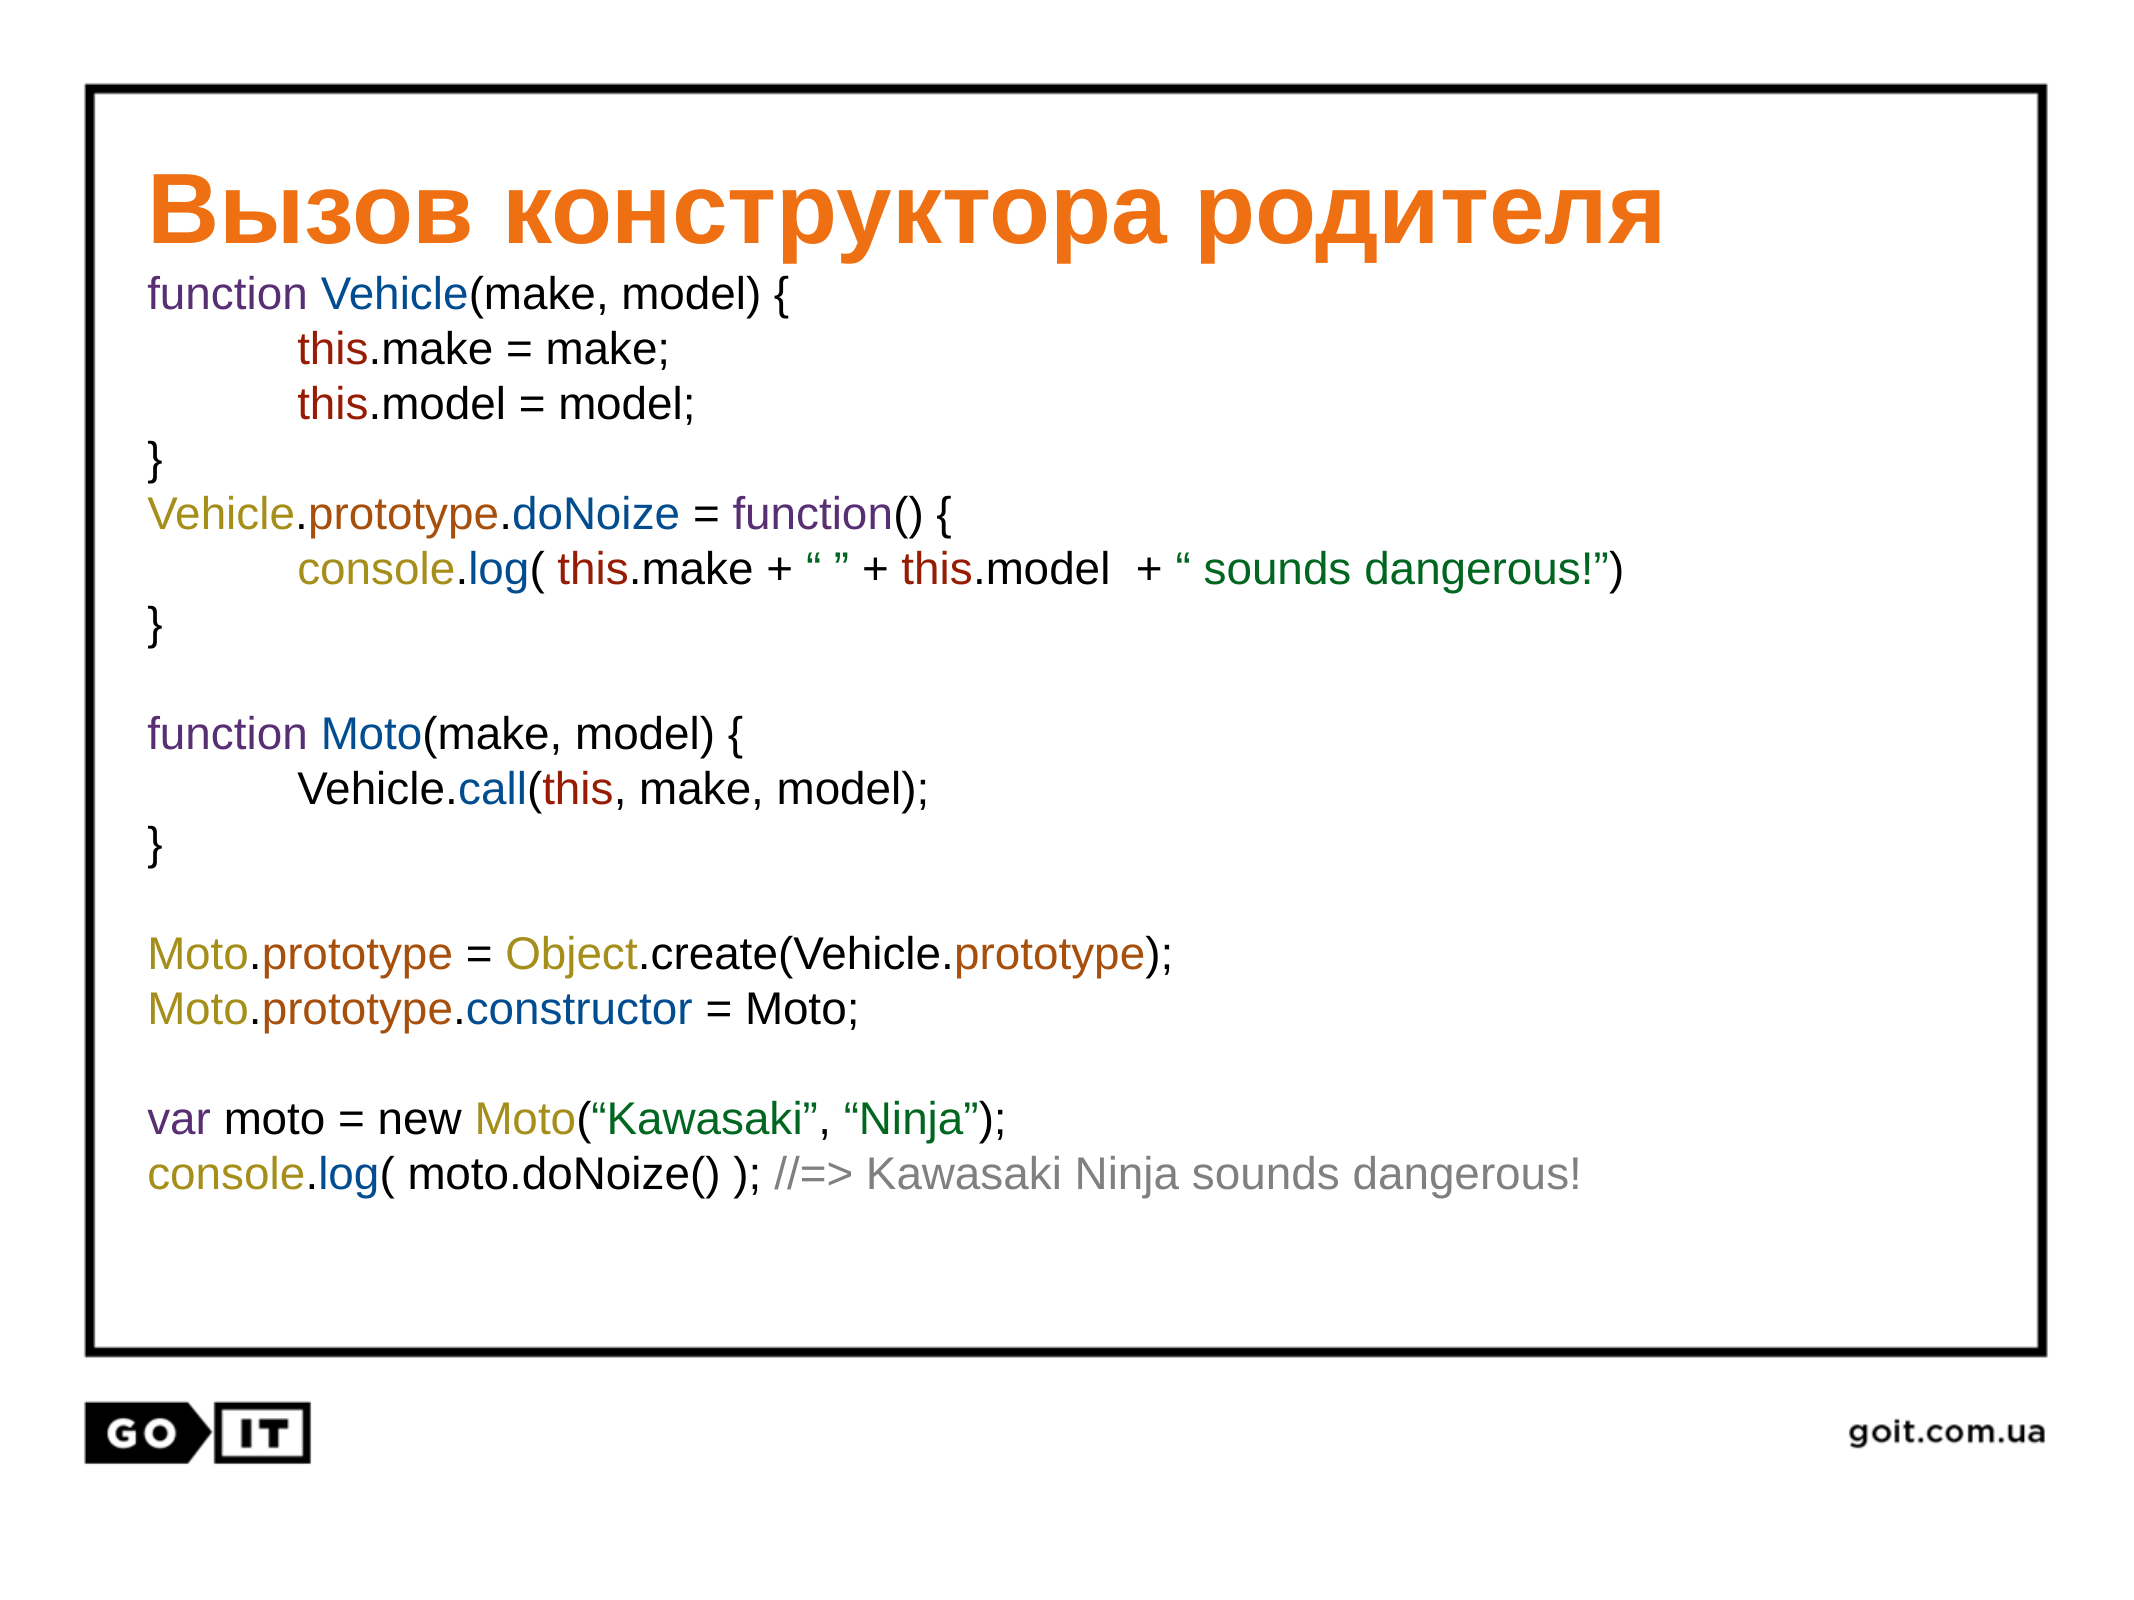

# Вызов конструктора родителя
function Vehicle(make, model) {
	this.make = make;
	this.model = model;
}
Vehicle.prototype.doNoize = function() {
	console.log( this.make + “ ” + this.model  + “ sounds dangerous!”)
}

function Moto(make, model) {
	Vehicle.call(this, make, model);
}

Moto.prototype = Object.create(Vehicle.prototype);
Moto.prototype.constructor = Moto;

var moto = new Moto(“Kawasaki”, “Ninja”);
console.log( moto.doNoize() ); //=> Kawasaki Ninja sounds dangerous!